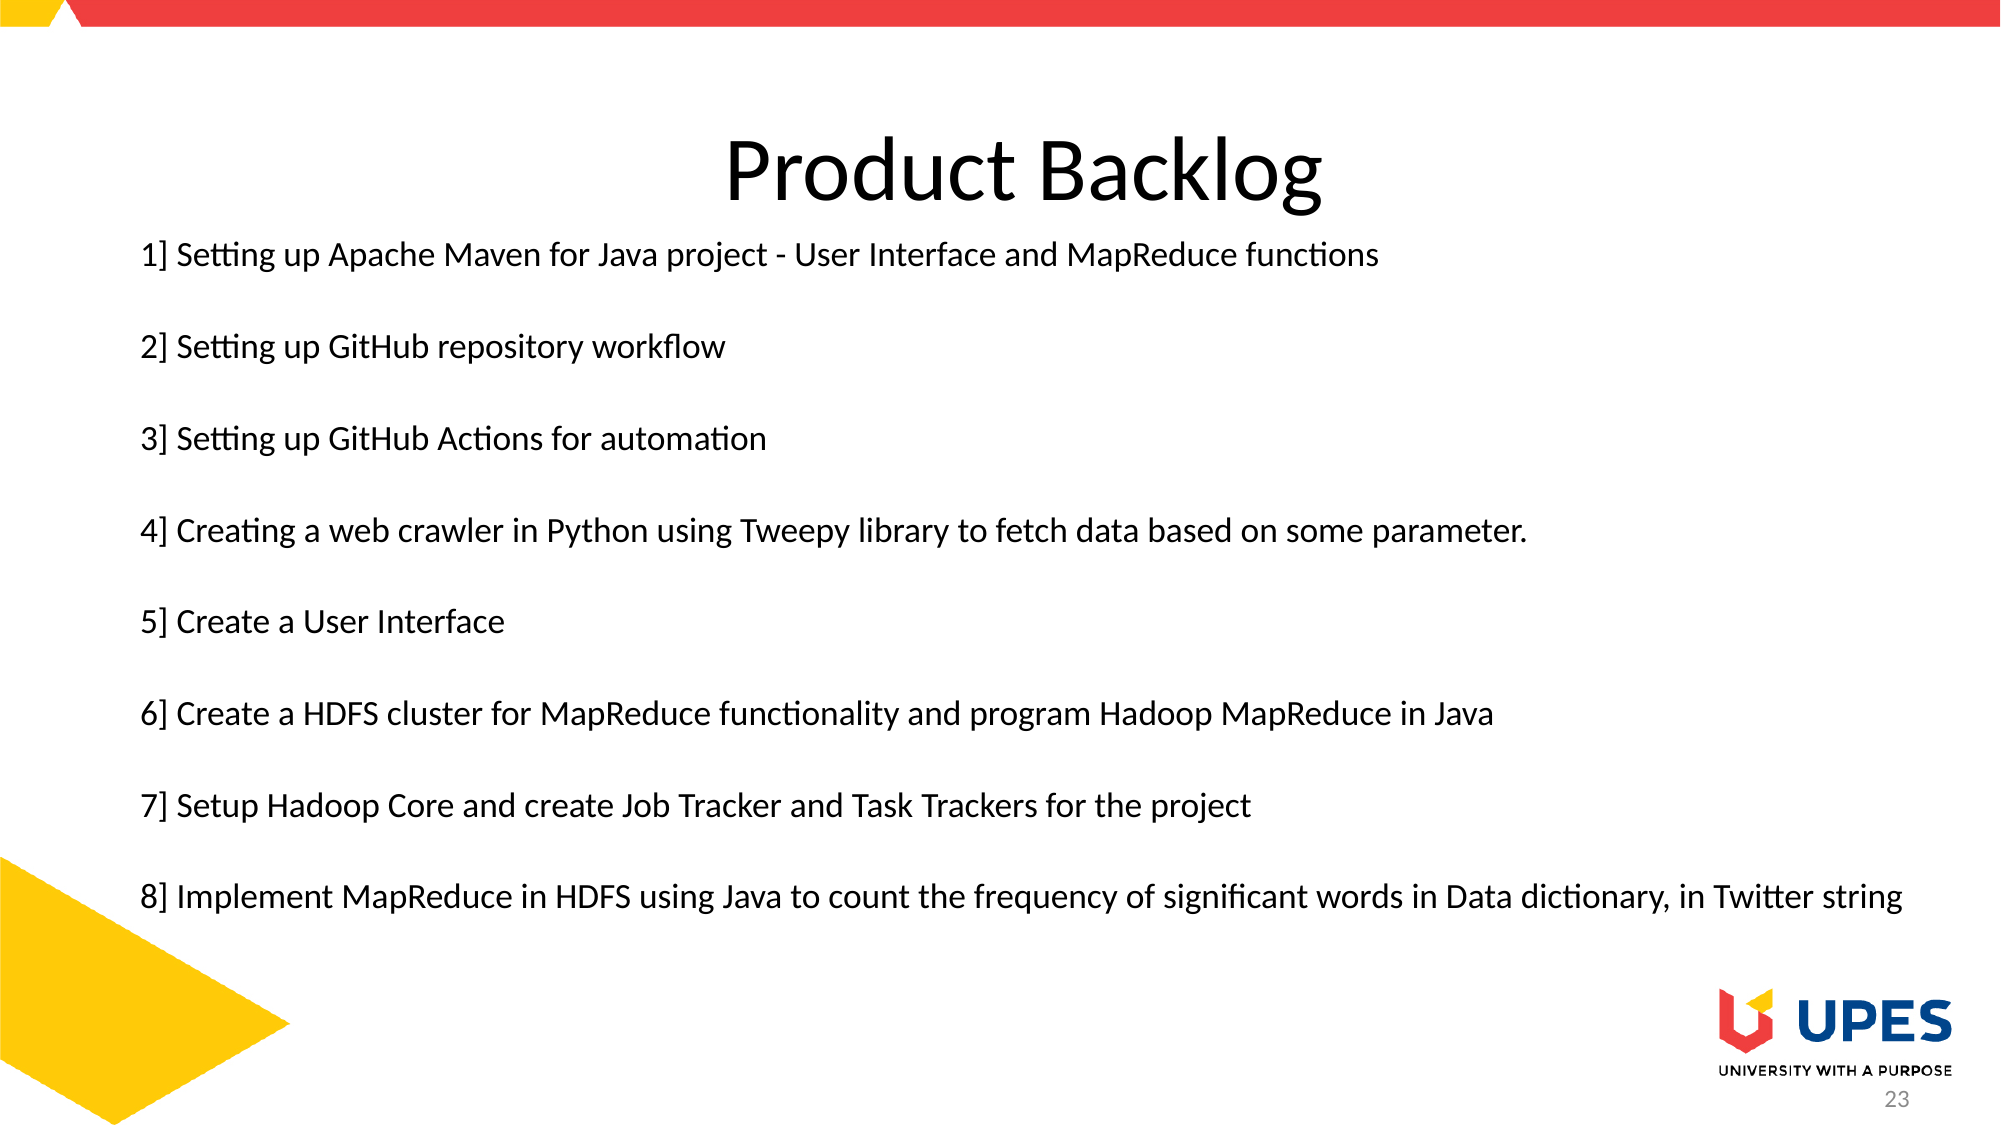

# Product Backlog
1] Setting up Apache Maven for Java project - User Interface and MapReduce functions
2] Setting up GitHub repository workflow
3] Setting up GitHub Actions for automation
4] Creating a web crawler in Python using Tweepy library to fetch data based on some parameter.
5] Create a User Interface
6] Create a HDFS cluster for MapReduce functionality and program Hadoop MapReduce in Java
7] Setup Hadoop Core and create Job Tracker and Task Trackers for the project
8] Implement MapReduce in HDFS using Java to count the frequency of significant words in Data dictionary, in Twitter string